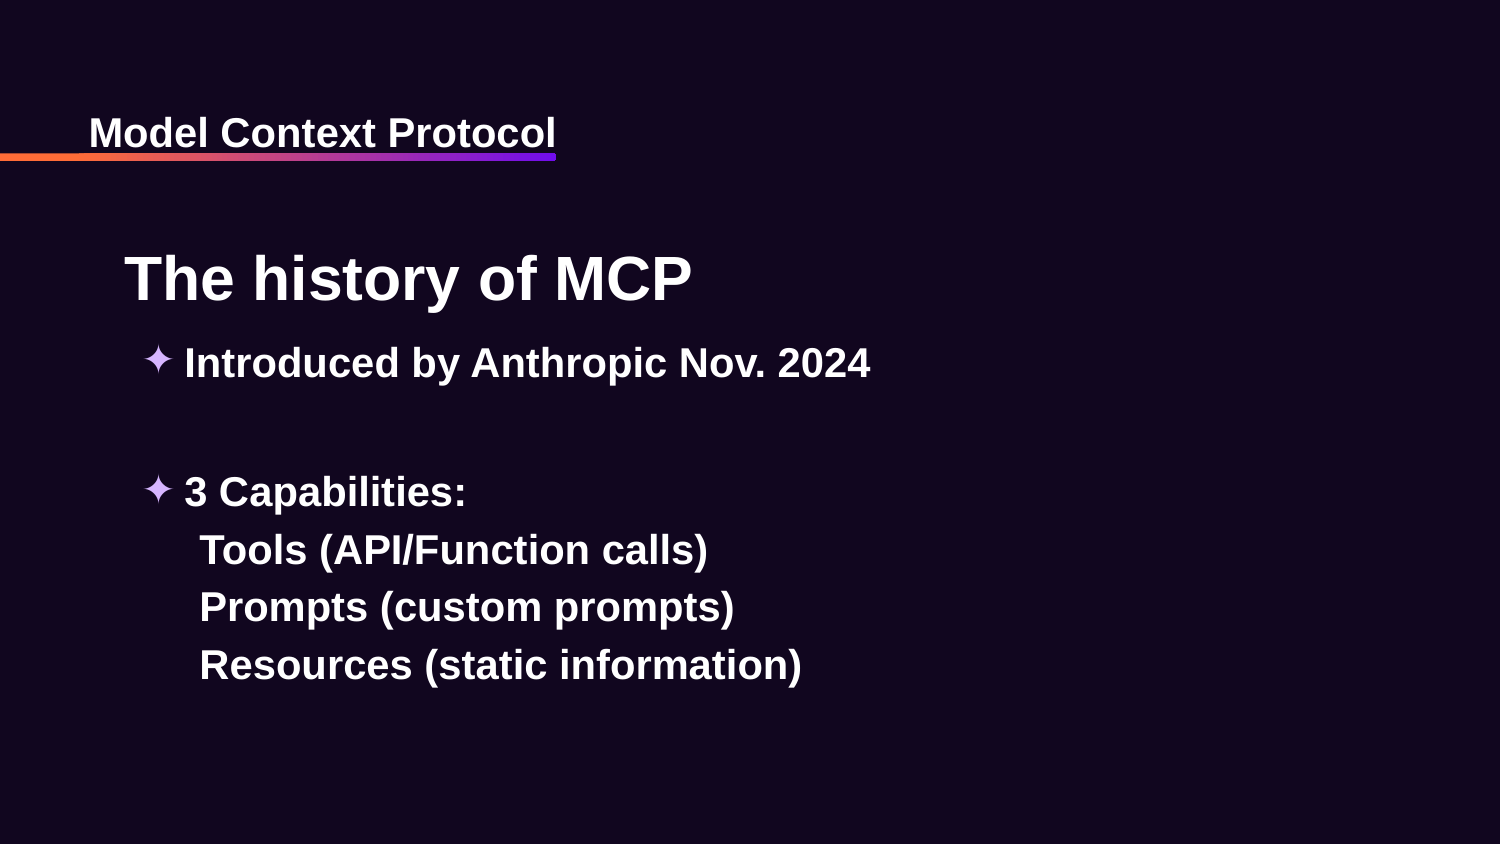

Model Context Protocol

# The history of MCP
Introduced by Anthropic Nov. 2024

3 Capabilities:
Tools (API/Function calls)
Prompts (custom prompts)
Resources (static information)